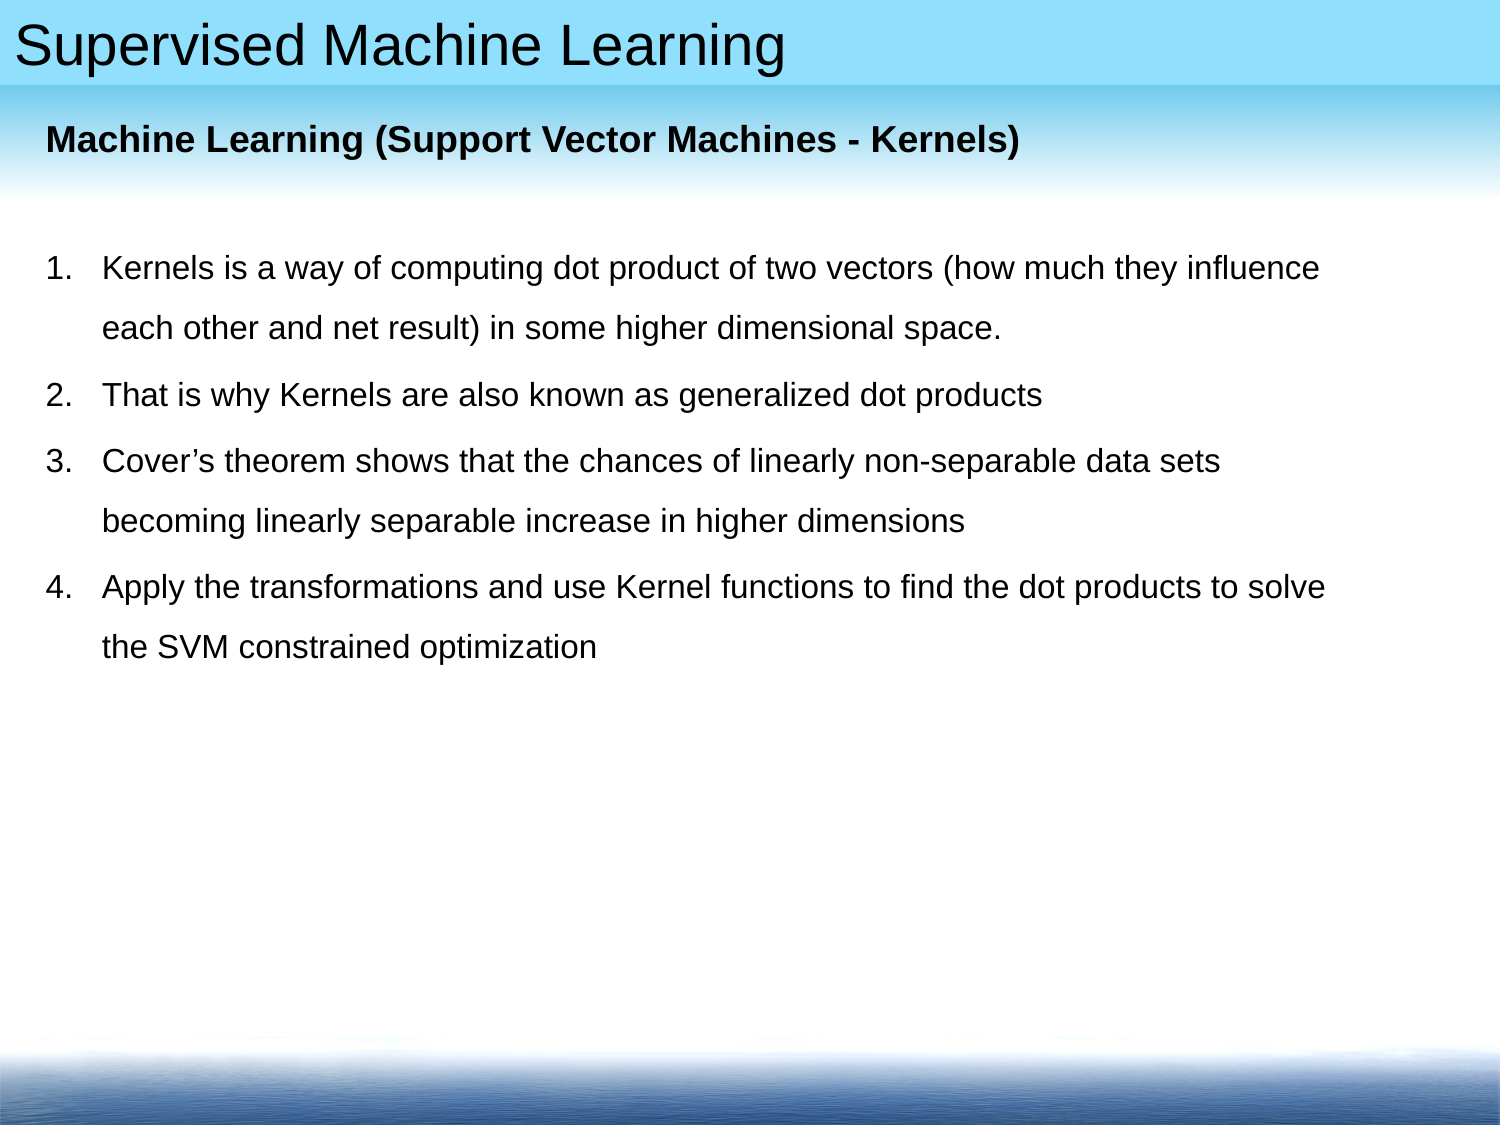

Machine Learning (Support Vector Machines - Kernels)
Kernels is a way of computing dot product of two vectors (how much they influence each other and net result) in some higher dimensional space.
That is why Kernels are also known as generalized dot products
Cover’s theorem shows that the chances of linearly non-separable data sets becoming linearly separable increase in higher dimensions
Apply the transformations and use Kernel functions to find the dot products to solve the SVM constrained optimization